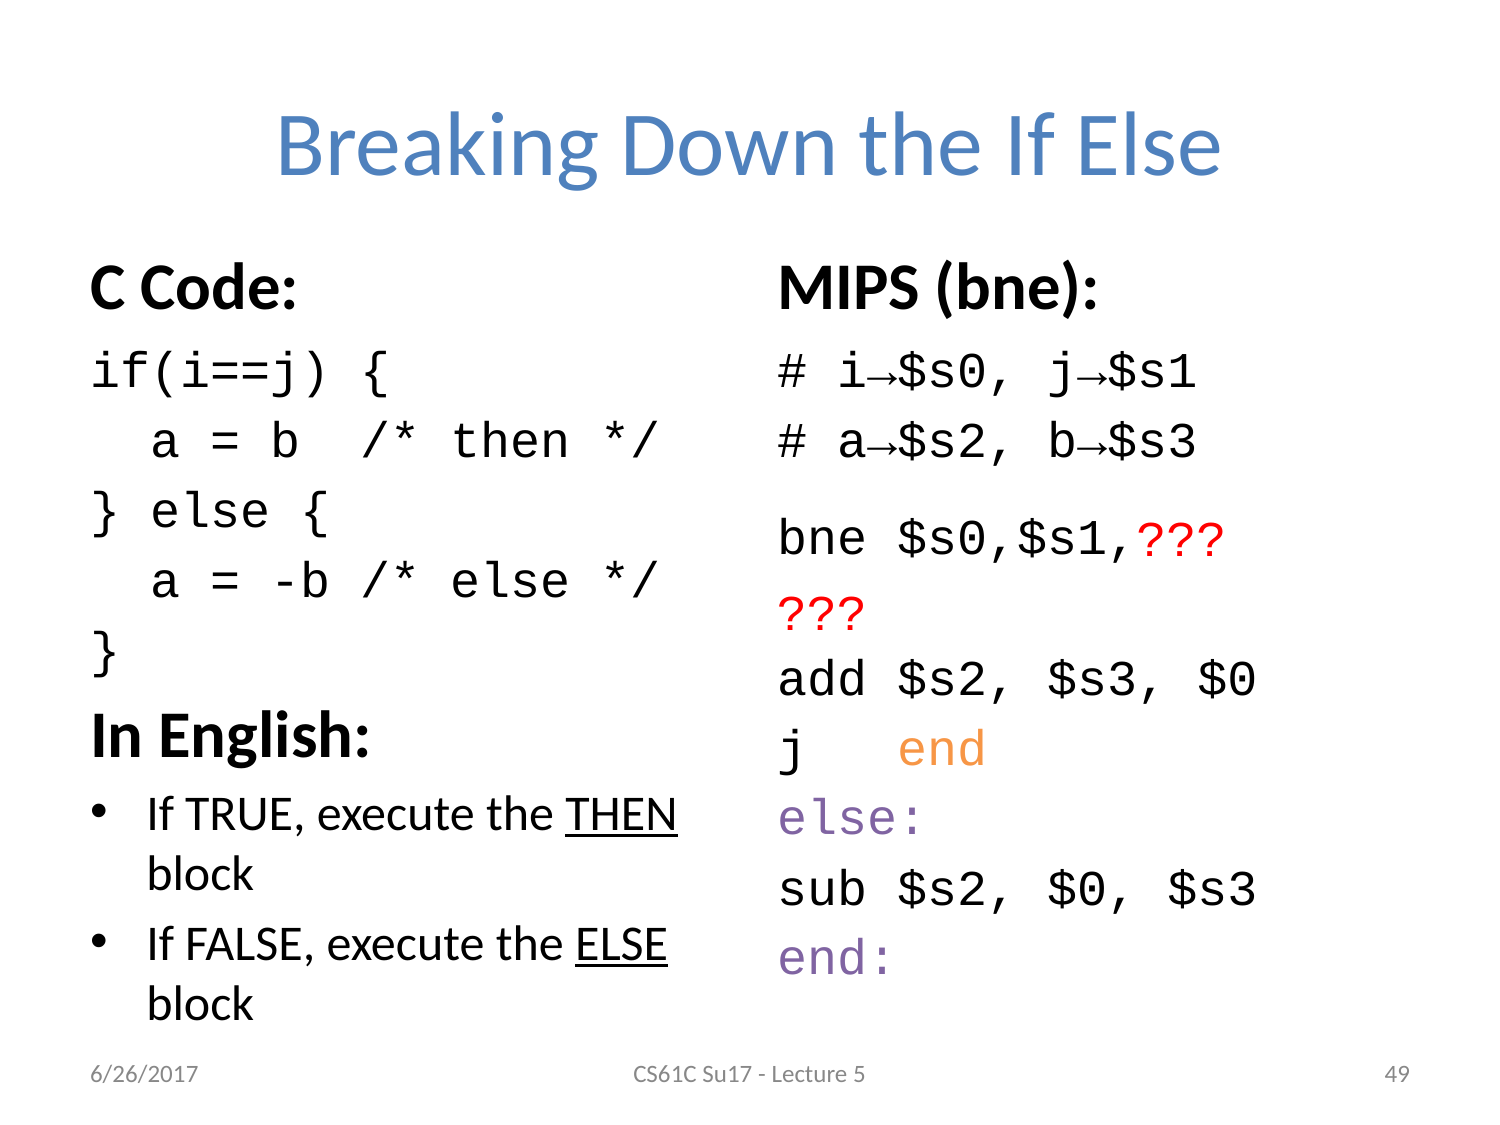

# Breaking Down the If Else
C Code:
MIPS (bne):
if(i==j) {
  a = b  /* then */
} else {
  a = -b /* else */
}
In English:
If TRUE, execute the THEN block
If FALSE, execute the ELSE block
# i→$s0, j→$s1
# a→$s2, b→$s3
bne $s0,$s1,else
then:
add $s2, $s3, $0
j   end
else:
sub $s2, $0, $s3
end:
???
???
6/26/2017
CS61C Su17 - Lecture 5
49